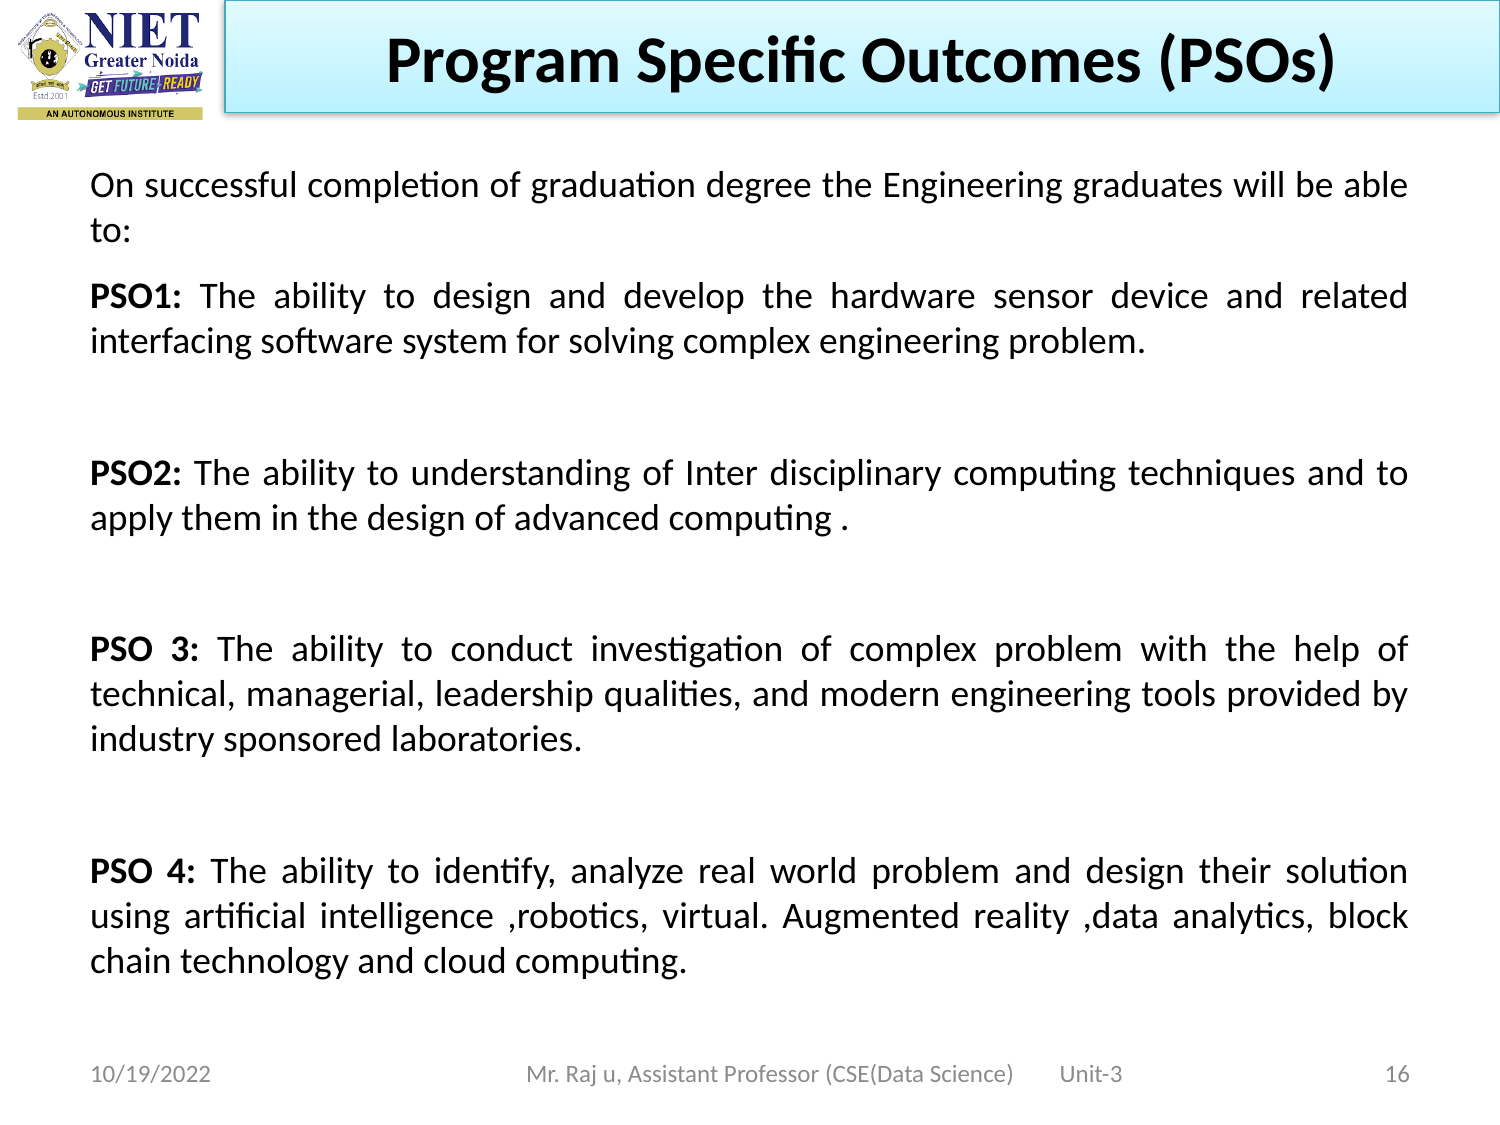

Program Specific Outcomes (PSOs)
On successful completion of graduation degree the Engineering graduates will be able to:
PSO1: The ability to design and develop the hardware sensor device and related interfacing software system for solving complex engineering problem.

PSO2: The ability to understanding of Inter disciplinary computing techniques and to apply them in the design of advanced computing .

PSO 3: The ability to conduct investigation of complex problem with the help of technical, managerial, leadership qualities, and modern engineering tools provided by industry sponsored laboratories.

PSO 4: The ability to identify, analyze real world problem and design their solution using artificial intelligence ,robotics, virtual. Augmented reality ,data analytics, block chain technology and cloud computing.
10/19/2022
Mr. Raj u, Assistant Professor (CSE(Data Science)        Unit-3
16